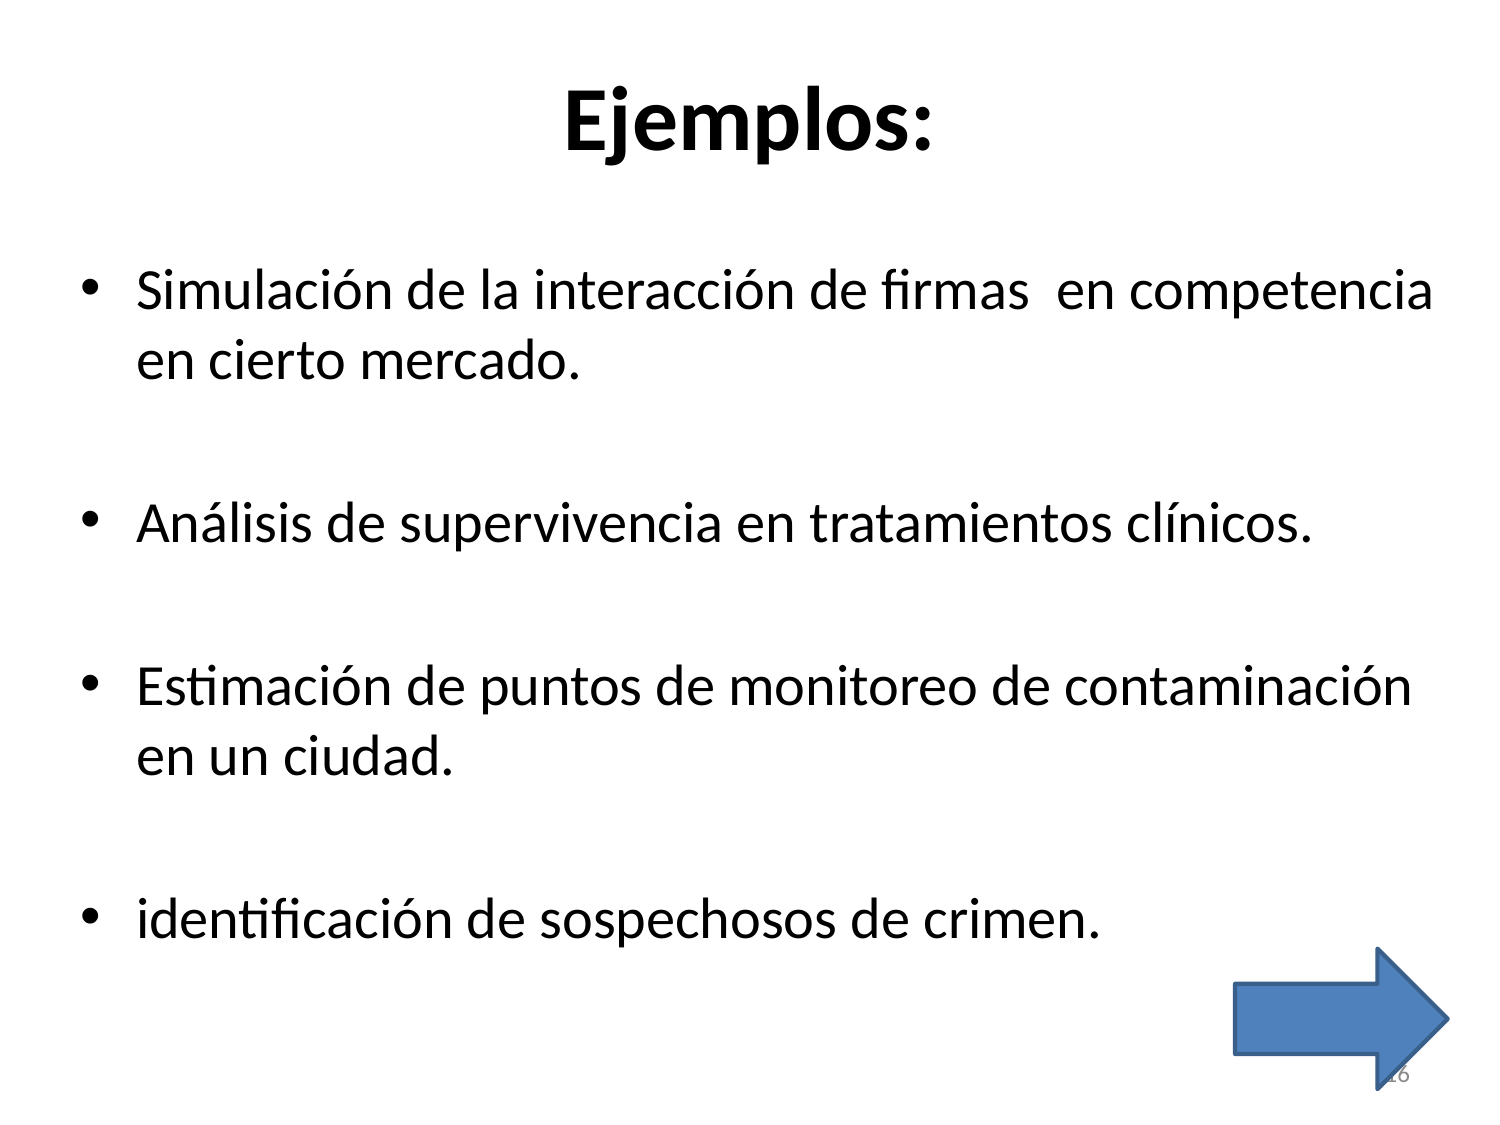

# Ejemplos:
Simulación de la interacción de firmas  en competencia en cierto mercado.

Análisis de supervivencia en tratamientos clínicos.

Estimación de puntos de monitoreo de contaminación en un ciudad.

identificación de sospechosos de crimen.

16